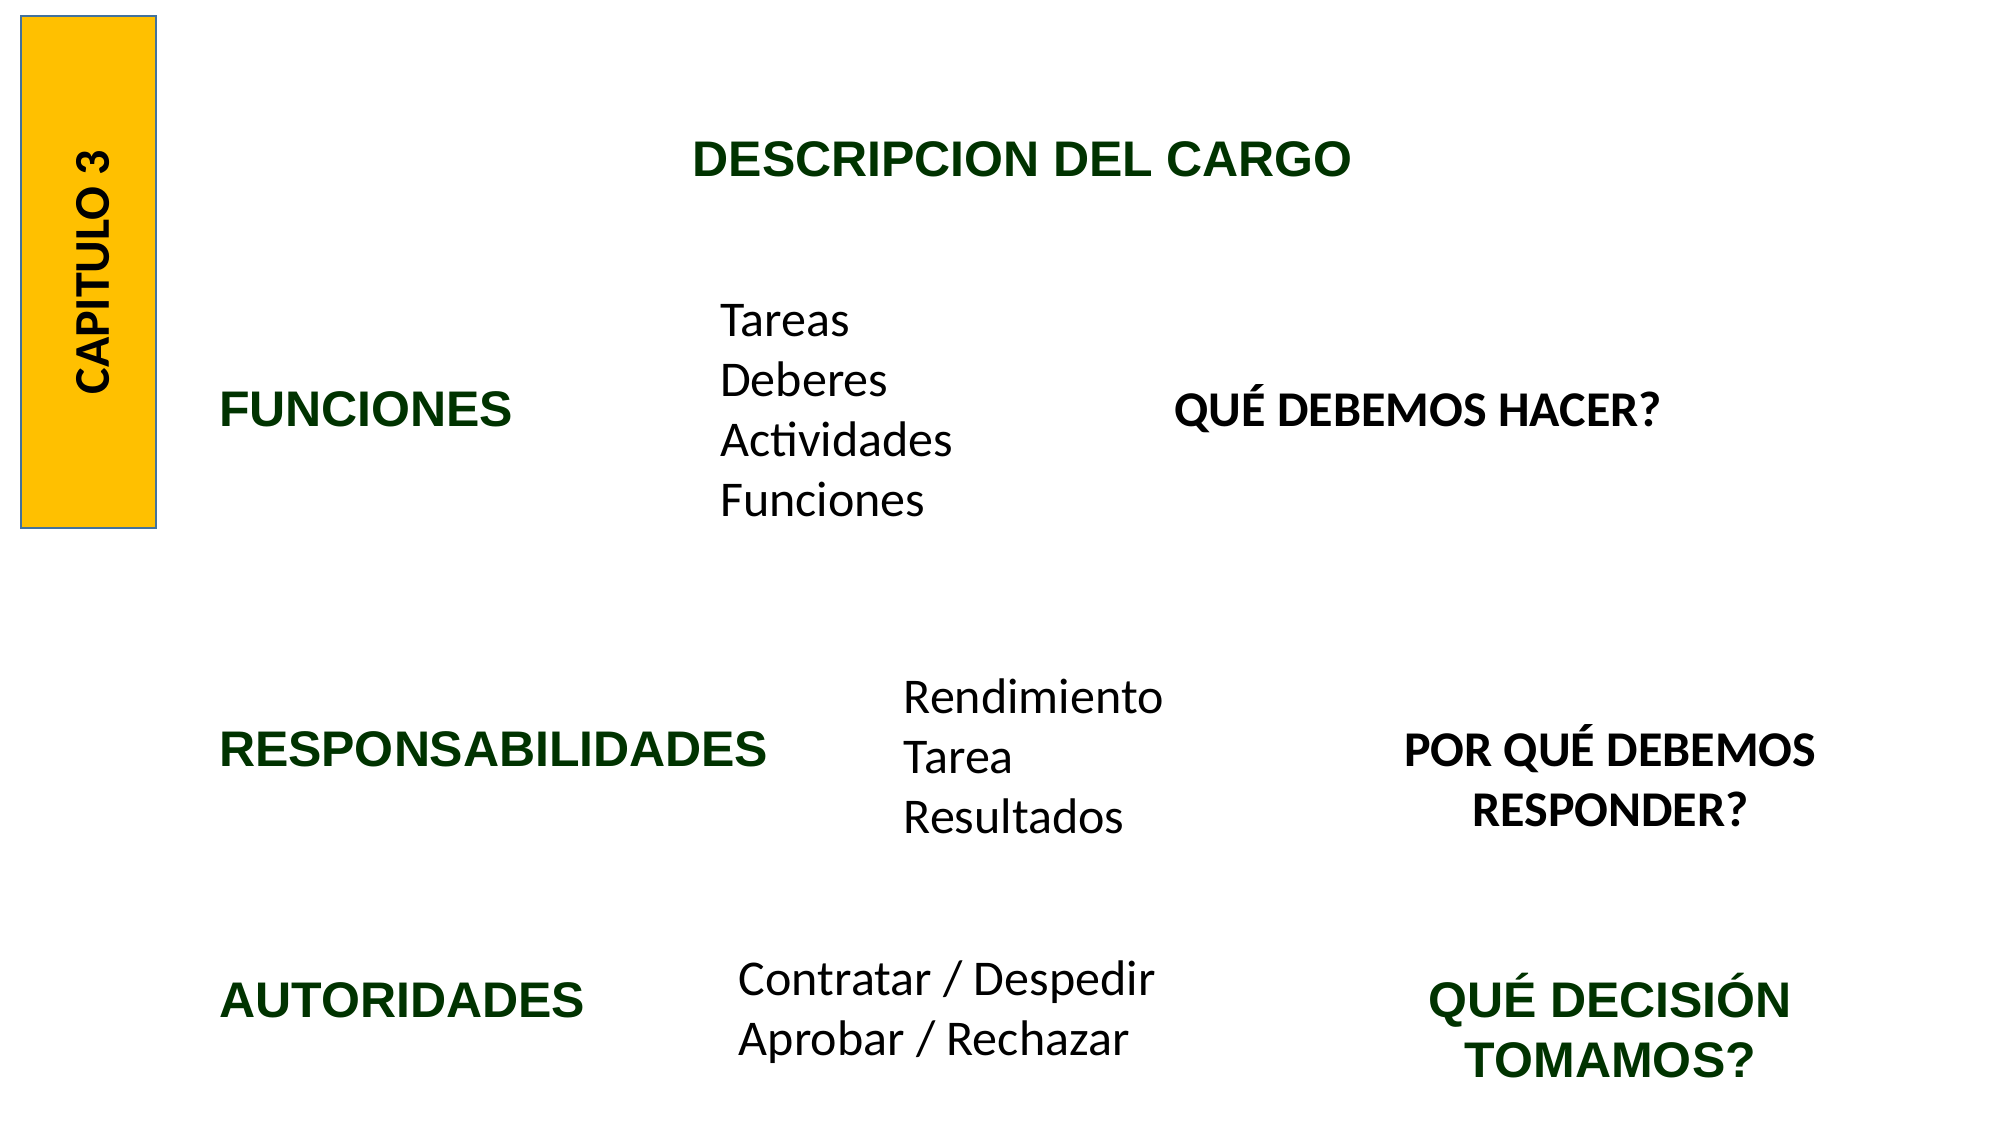

DESCRIPCION DEL CARGO
CAPITULO 3
Tareas
Deberes
Actividades
Funciones
FUNCIONES
QUÉ DEBEMOS HACER?
Rendimiento
Tarea
Resultados
RESPONSABILIDADES
POR QUÉ DEBEMOS RESPONDER?
Contratar / Despedir
Aprobar / Rechazar
QUÉ DECISIÓN TOMAMOS?
AUTORIDADES